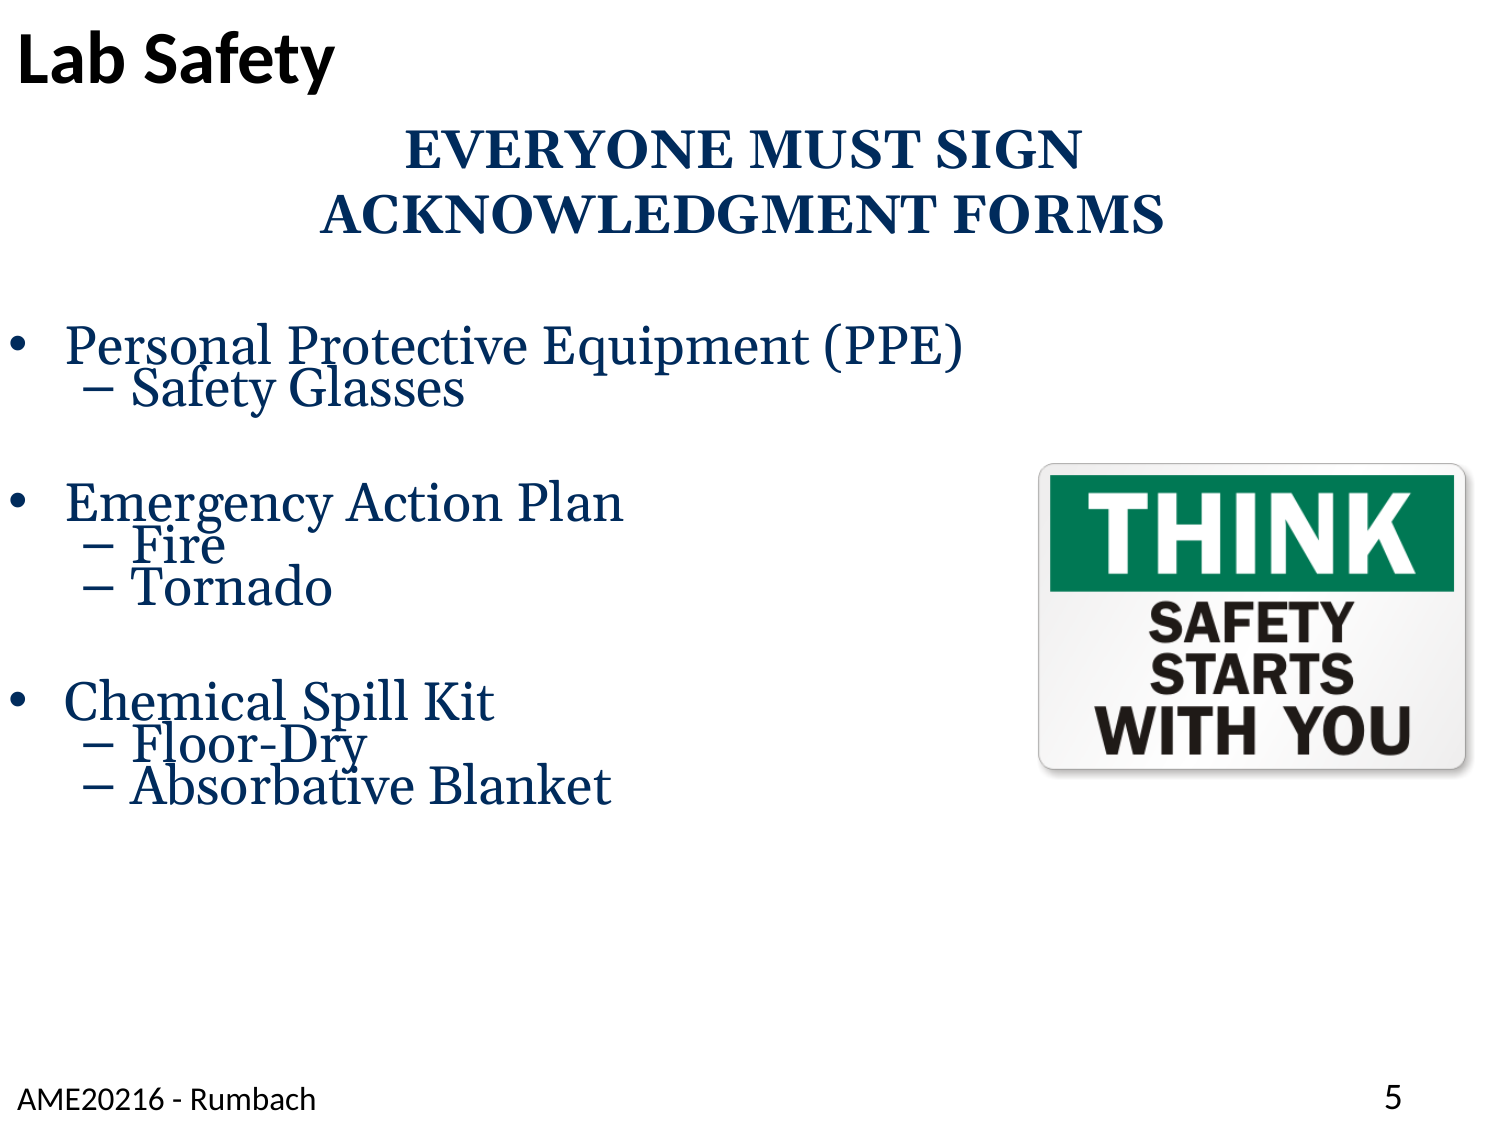

Lab Safety
EVERYONE MUST SIGN ACKNOWLEDGMENT FORMS

Personal Protective Equipment (PPE)
Safety Glasses

Emergency Action Plan
Fire
Tornado

Chemical Spill Kit
Floor-Dry
Absorbative Blanket